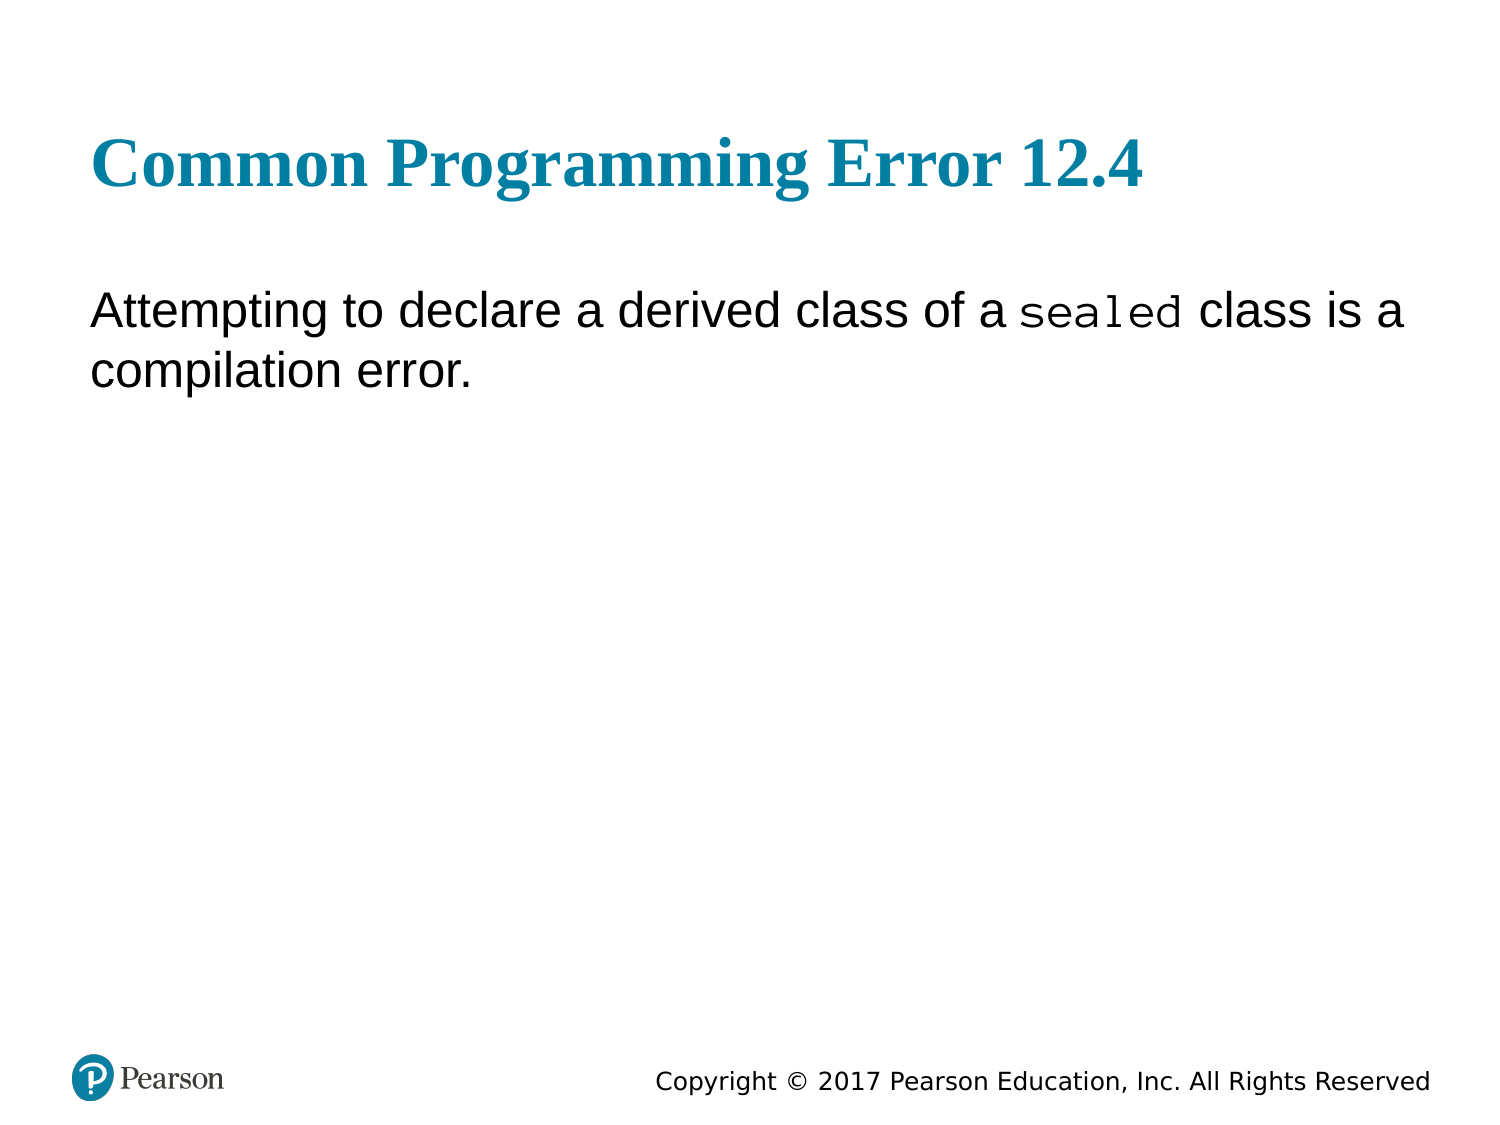

# Common Programming Error 12.4
Attempting to declare a derived class of a sealed class is a compilation error.